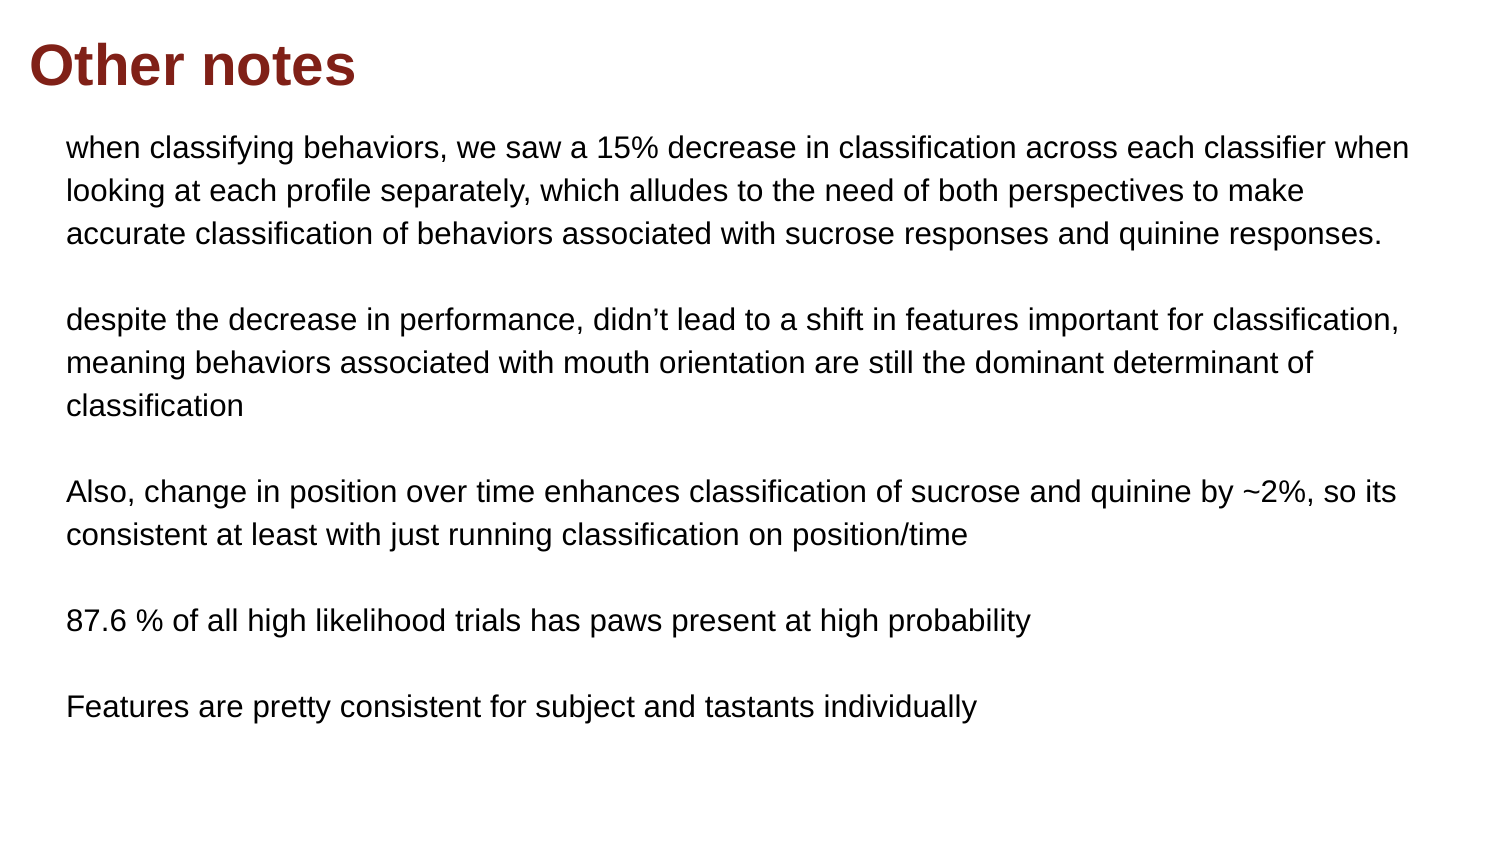

# Other notes
when classifying behaviors, we saw a 15% decrease in classification across each classifier when looking at each profile separately, which alludes to the need of both perspectives to make accurate classification of behaviors associated with sucrose responses and quinine responses.

despite the decrease in performance, didn’t lead to a shift in features important for classification, meaning behaviors associated with mouth orientation are still the dominant determinant of classification

Also, change in position over time enhances classification of sucrose and quinine by ~2%, so its consistent at least with just running classification on position/time

87.6 % of all high likelihood trials has paws present at high probability

Features are pretty consistent for subject and tastants individually